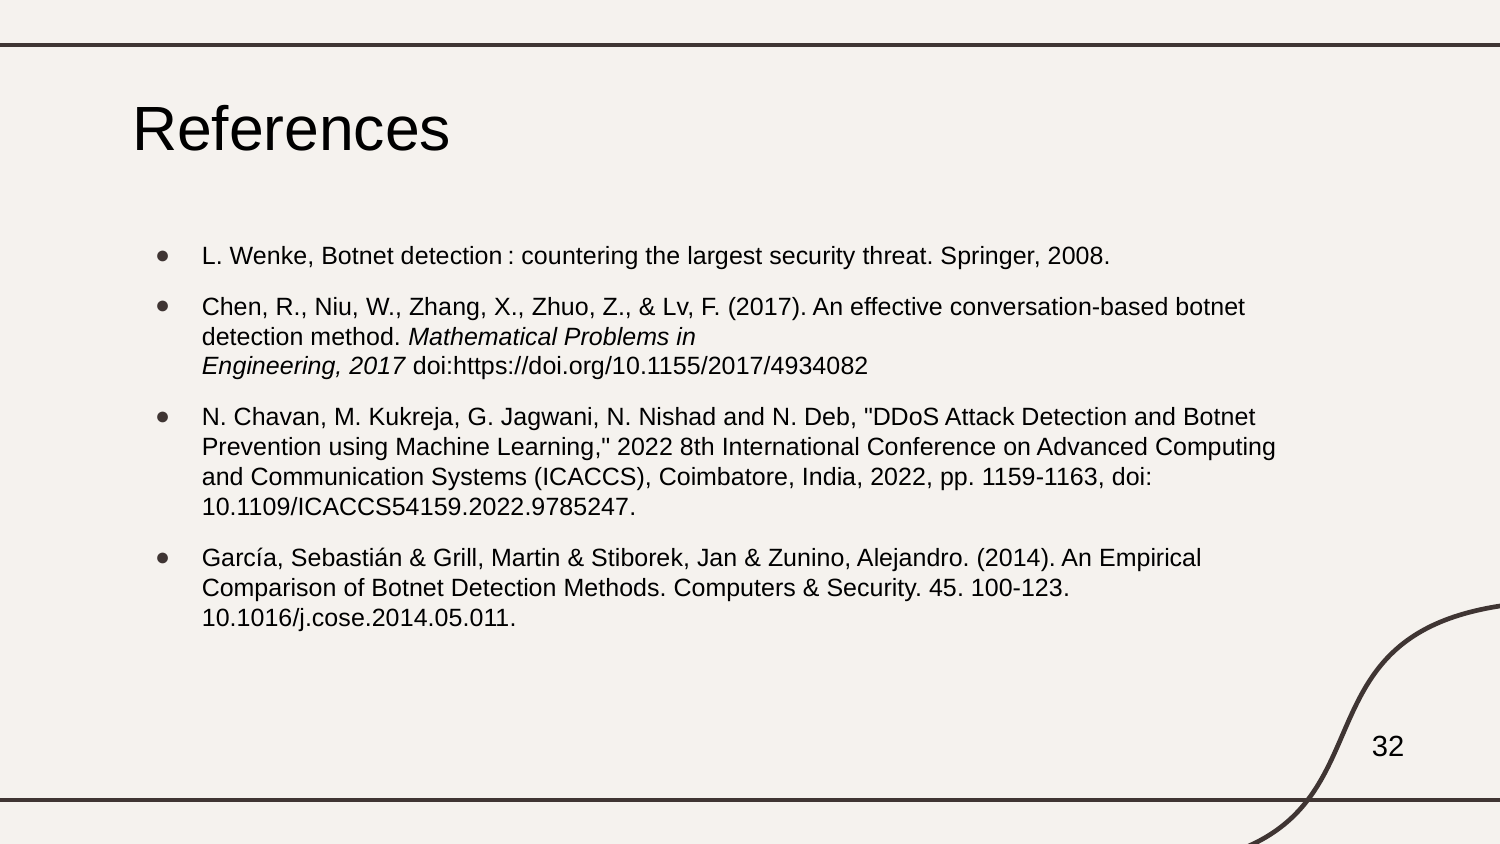

# References
L. Wenke, Botnet detection : countering the largest security threat. Springer, 2008.
Chen, R., Niu, W., Zhang, X., Zhuo, Z., & Lv, F. (2017). An effective conversation-based botnet detection method. Mathematical Problems in Engineering, 2017 doi:https://doi.org/10.1155/2017/4934082
N. Chavan, M. Kukreja, G. Jagwani, N. Nishad and N. Deb, "DDoS Attack Detection and Botnet Prevention using Machine Learning," 2022 8th International Conference on Advanced Computing and Communication Systems (ICACCS), Coimbatore, India, 2022, pp. 1159-1163, doi: 10.1109/ICACCS54159.2022.9785247.
García, Sebastián & Grill, Martin & Stiborek, Jan & Zunino, Alejandro. (2014). An Empirical Comparison of Botnet Detection Methods. Computers & Security. 45. 100-123. 10.1016/j.cose.2014.05.011.

32